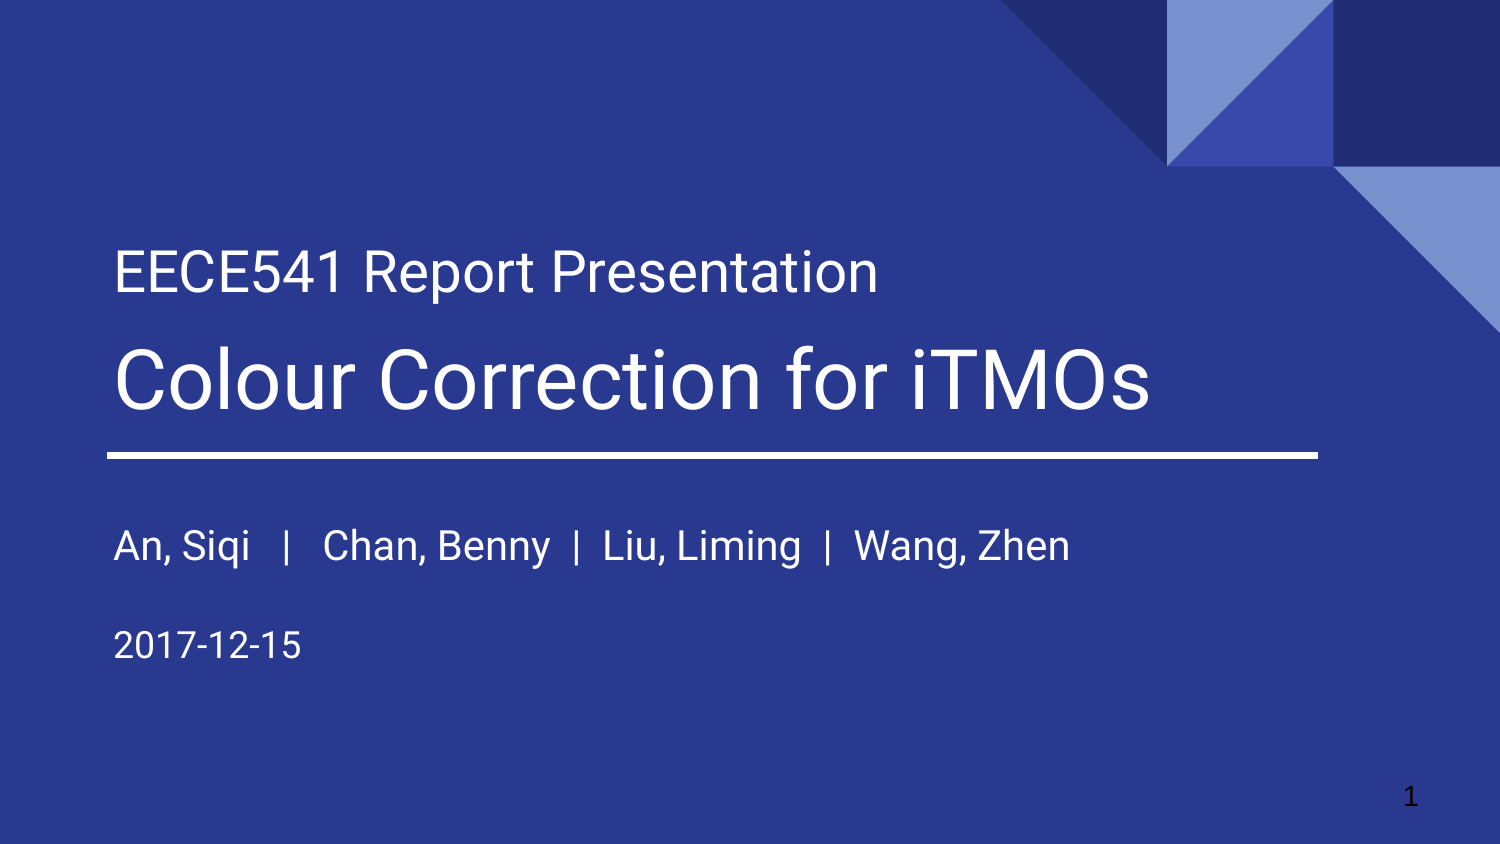

# EECE541 Report Presentation
Colour Correction for iTMOs
An, Siqi   |   Chan, Benny  |  Liu, Liming  |  Wang, Zhen

2017-12-15
1